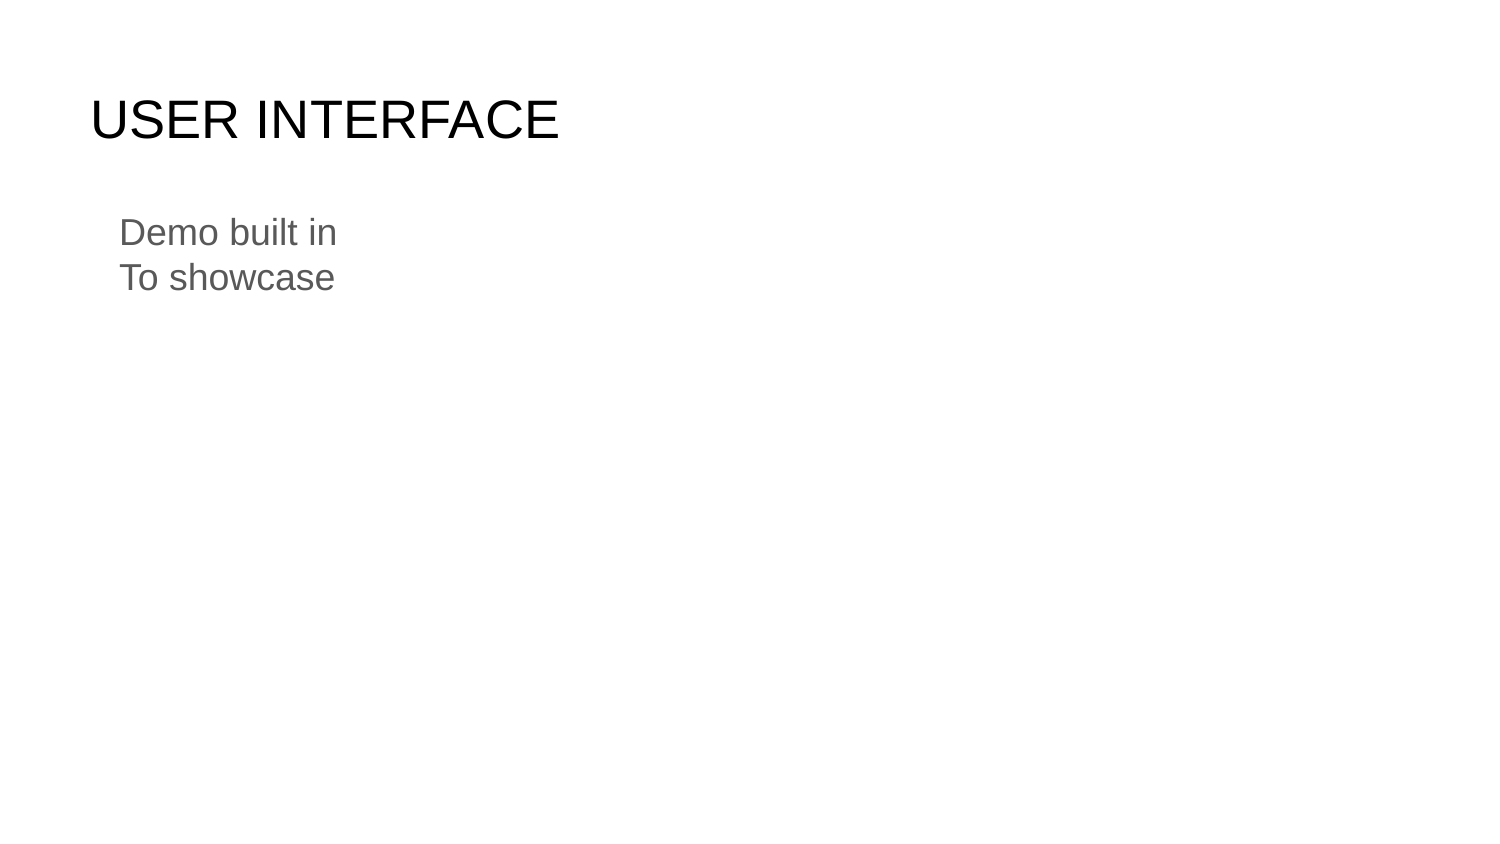

USER INTERFACE
Demo built in
To showcase